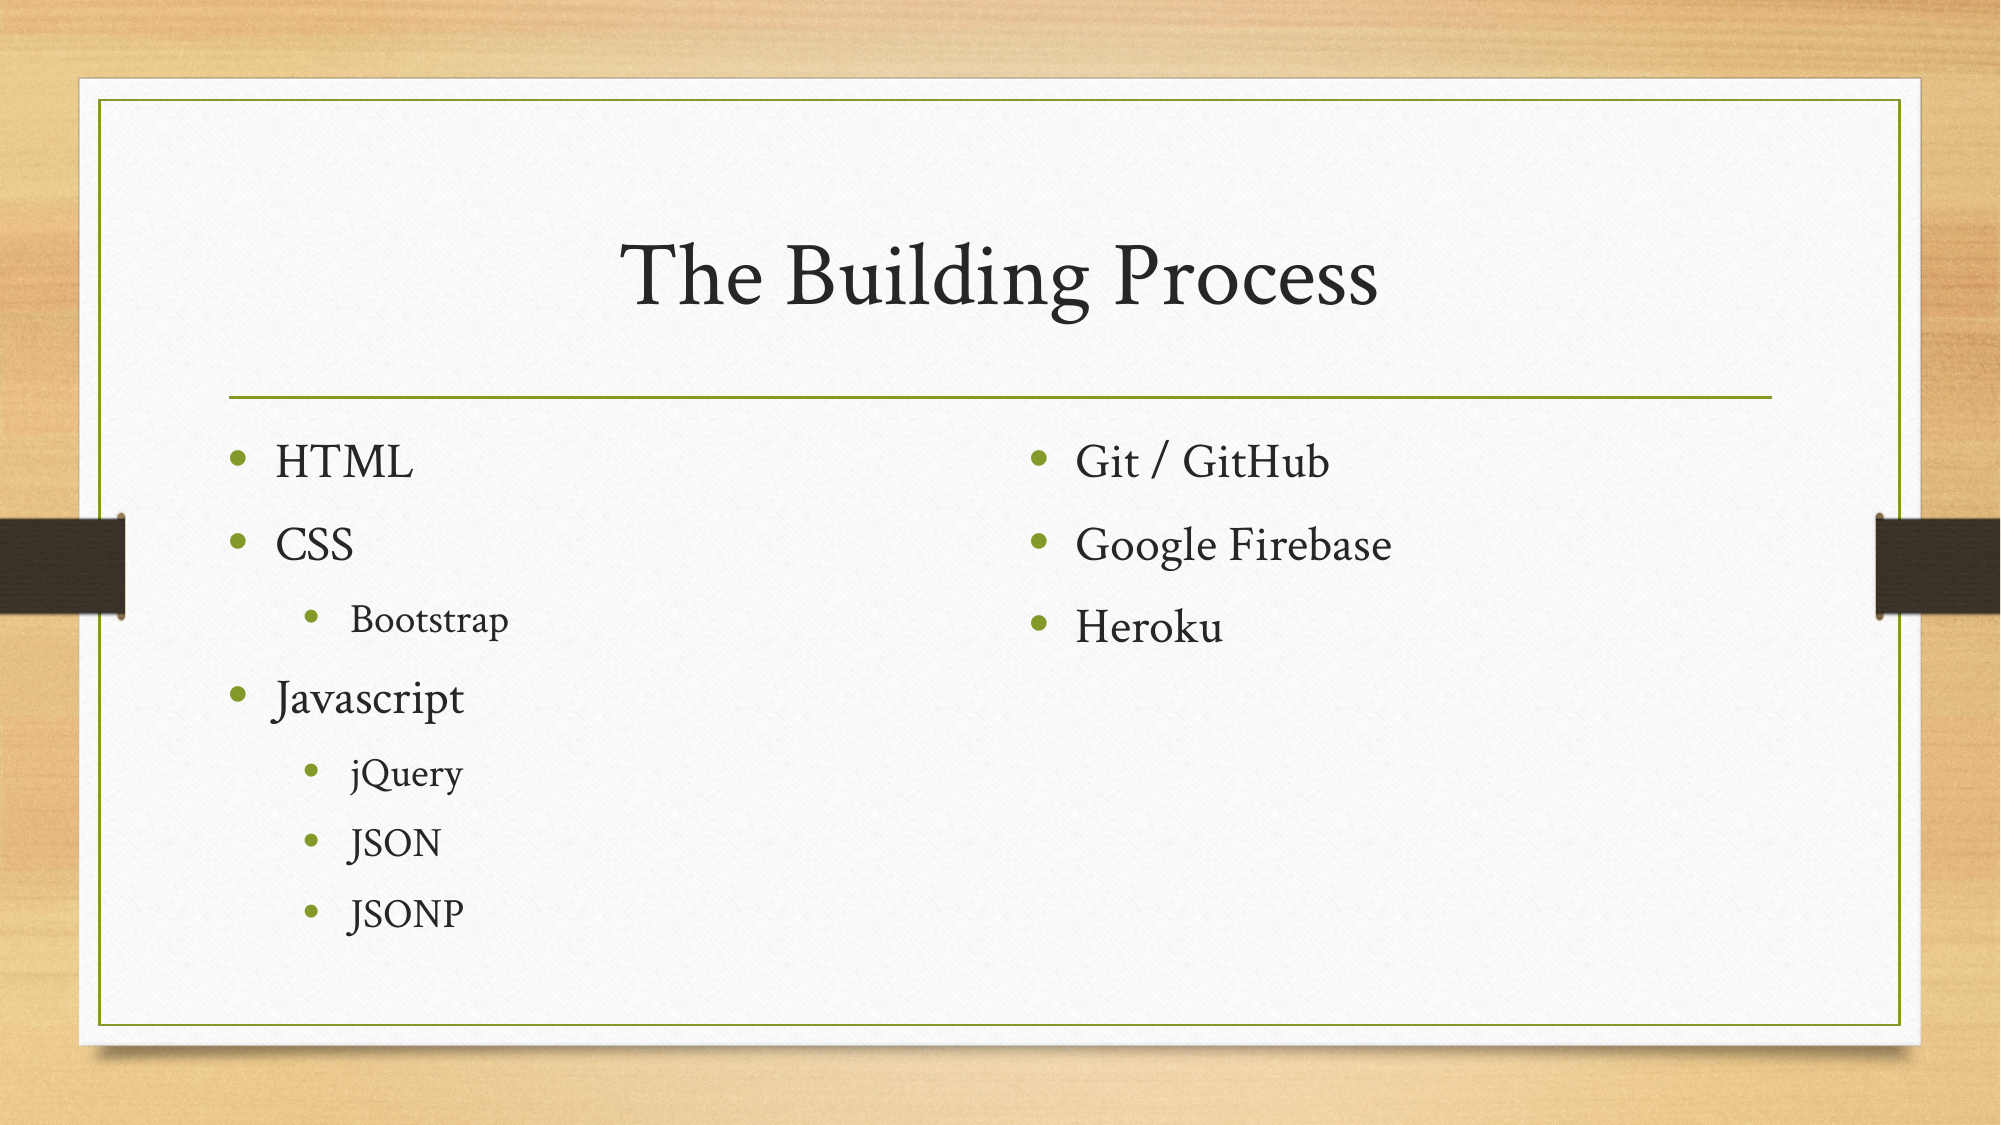

# The Building Process
HTML
CSS
Bootstrap
Javascript
jQuery
JSON
JSONP
Git / GitHub
Google Firebase
Heroku